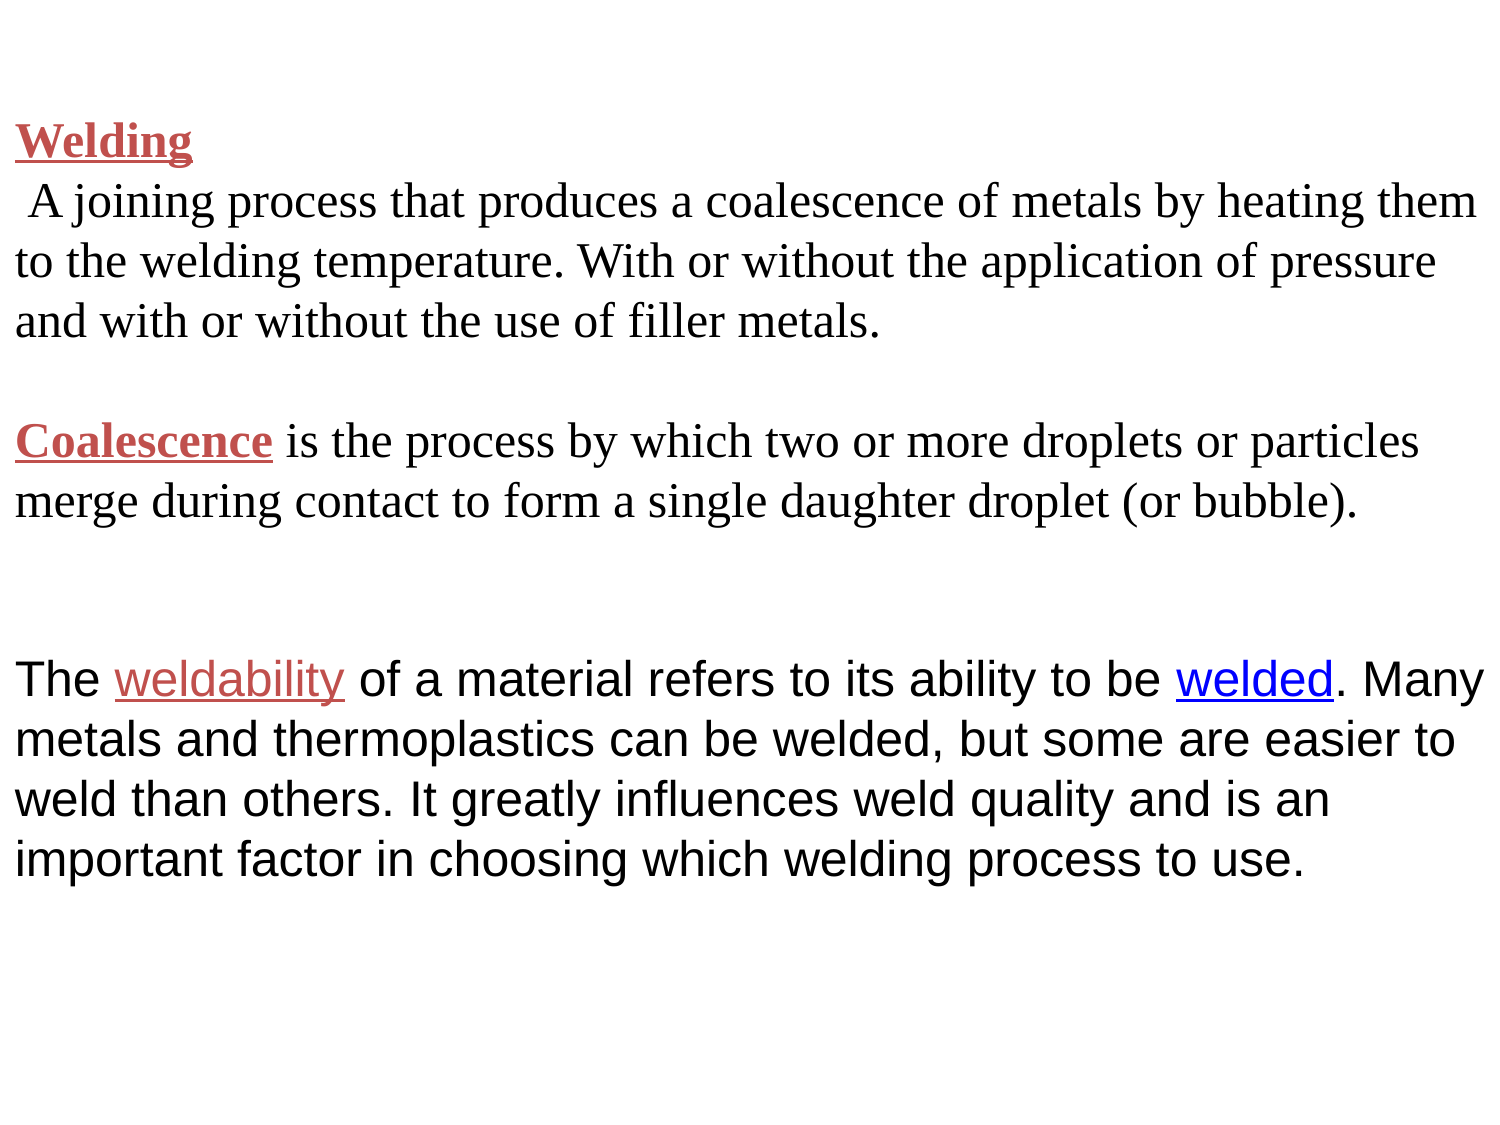

Welding
 A joining process that produces a coalescence of metals by heating them to the welding temperature. With or without the application of pressure and with or without the use of filler metals.

Coalescence is the process by which two or more droplets or particles merge during contact to form a single daughter droplet (or bubble).
The weldability of a material refers to its ability to be welded. Many metals and thermoplastics can be welded, but some are easier to weld than others. It greatly influences weld quality and is an important factor in choosing which welding process to use.